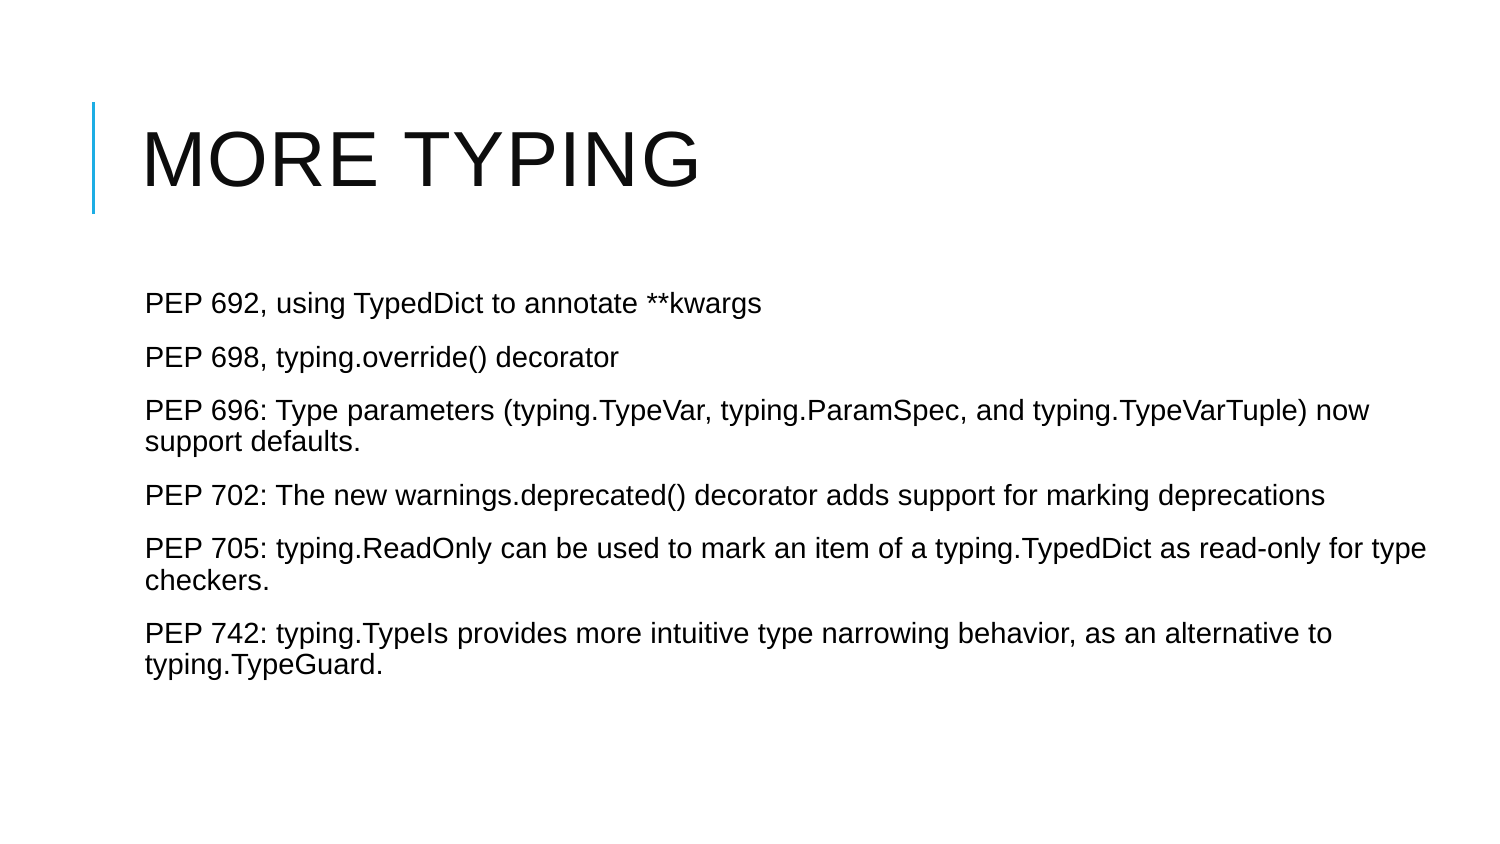

# MORE TYPING
PEP 692, using TypedDict to annotate **kwargs
PEP 698, typing.override() decorator
PEP 696: Type parameters (typing.TypeVar, typing.ParamSpec, and typing.TypeVarTuple) now support defaults.
PEP 702: The new warnings.deprecated() decorator adds support for marking deprecations
PEP 705: typing.ReadOnly can be used to mark an item of a typing.TypedDict as read-only for type checkers.
PEP 742: typing.TypeIs provides more intuitive type narrowing behavior, as an alternative to typing.TypeGuard.